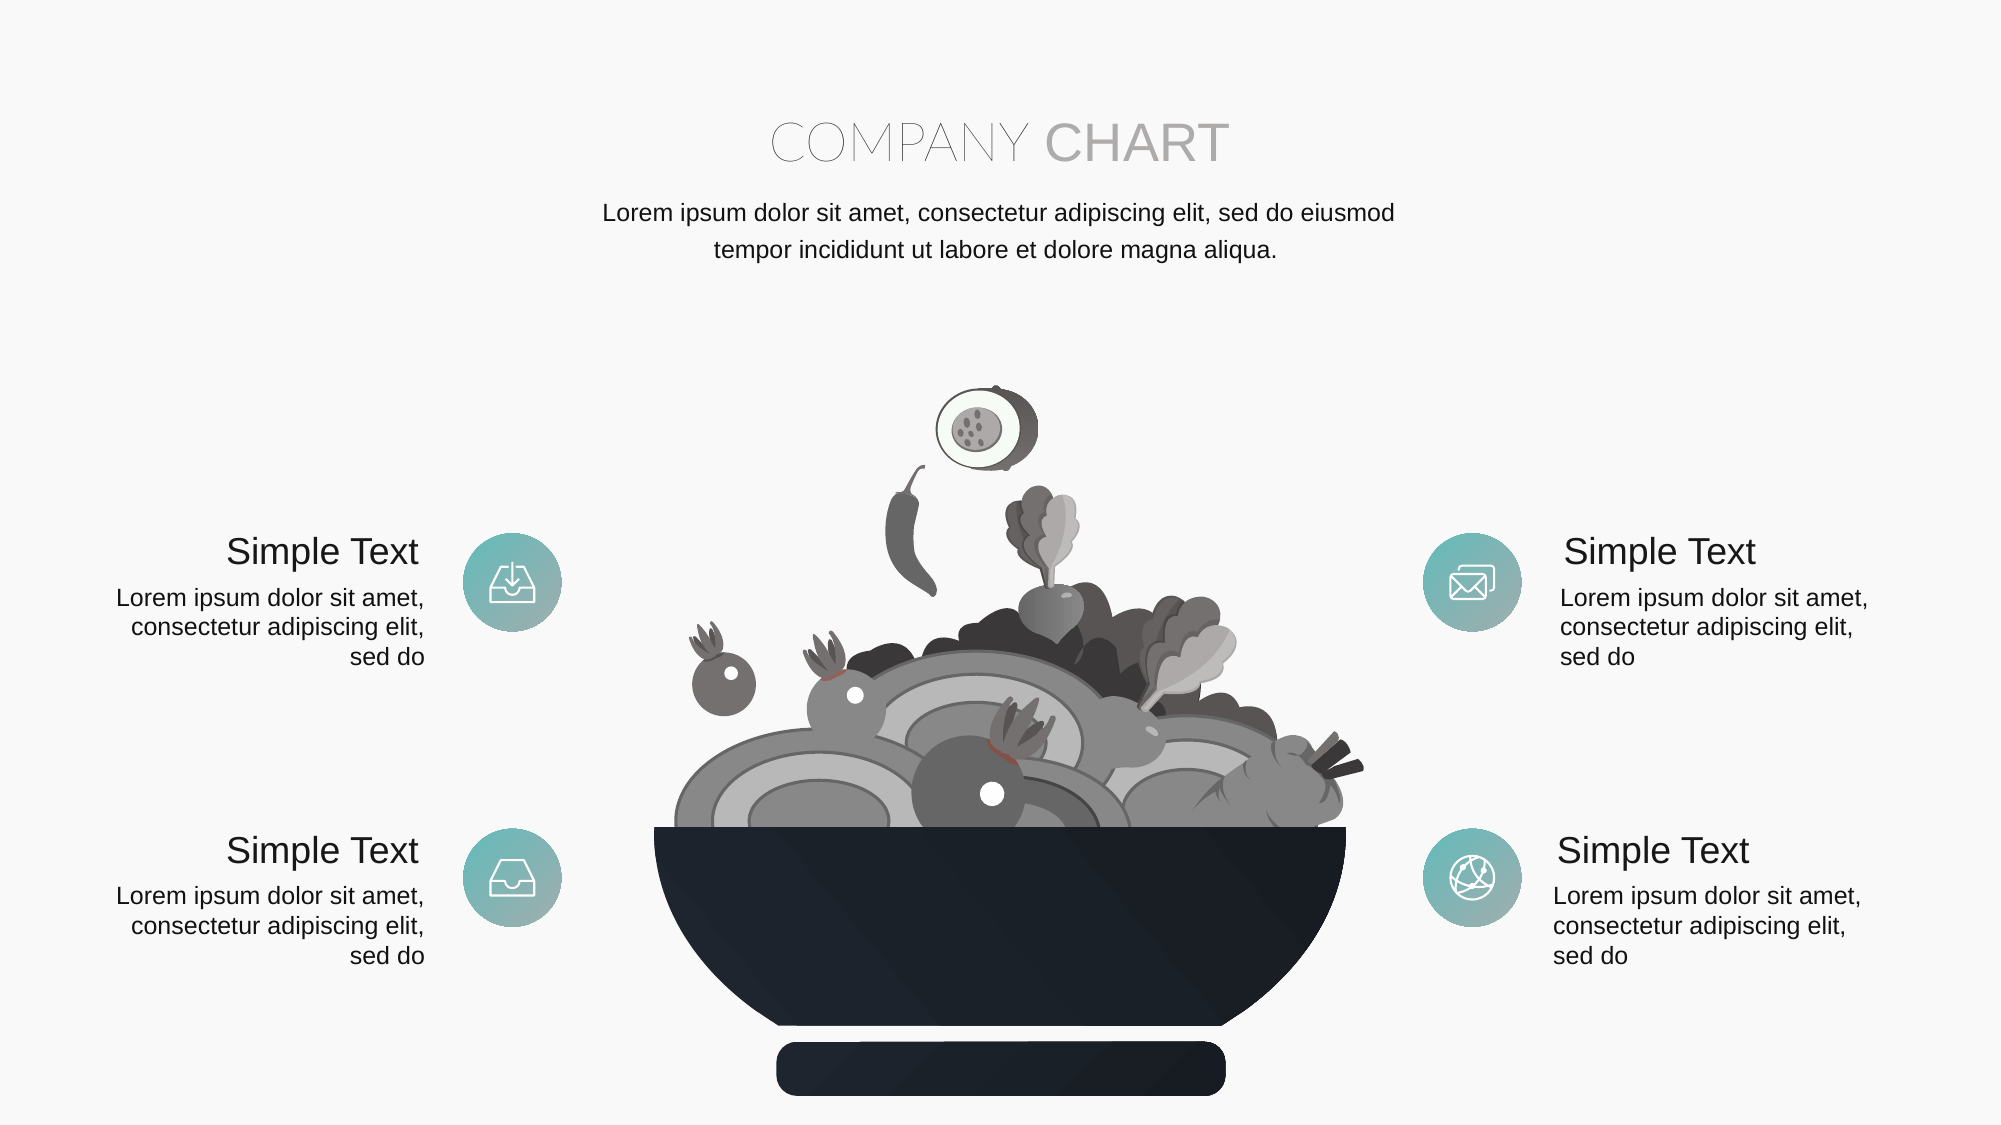

COMPANY CHART
Lorem ipsum dolor sit amet, consectetur adipiscing elit, sed do eiusmod tempor incididunt ut labore et dolore magna aliqua.

Simple Text
Simple Text

Lorem ipsum dolor sit amet, consectetur adipiscing elit, sed do
Lorem ipsum dolor sit amet, consectetur adipiscing elit, sed do
Simple Text
Simple Text

Lorem ipsum dolor sit amet, consectetur adipiscing elit, sed do
Lorem ipsum dolor sit amet, consectetur adipiscing elit, sed do